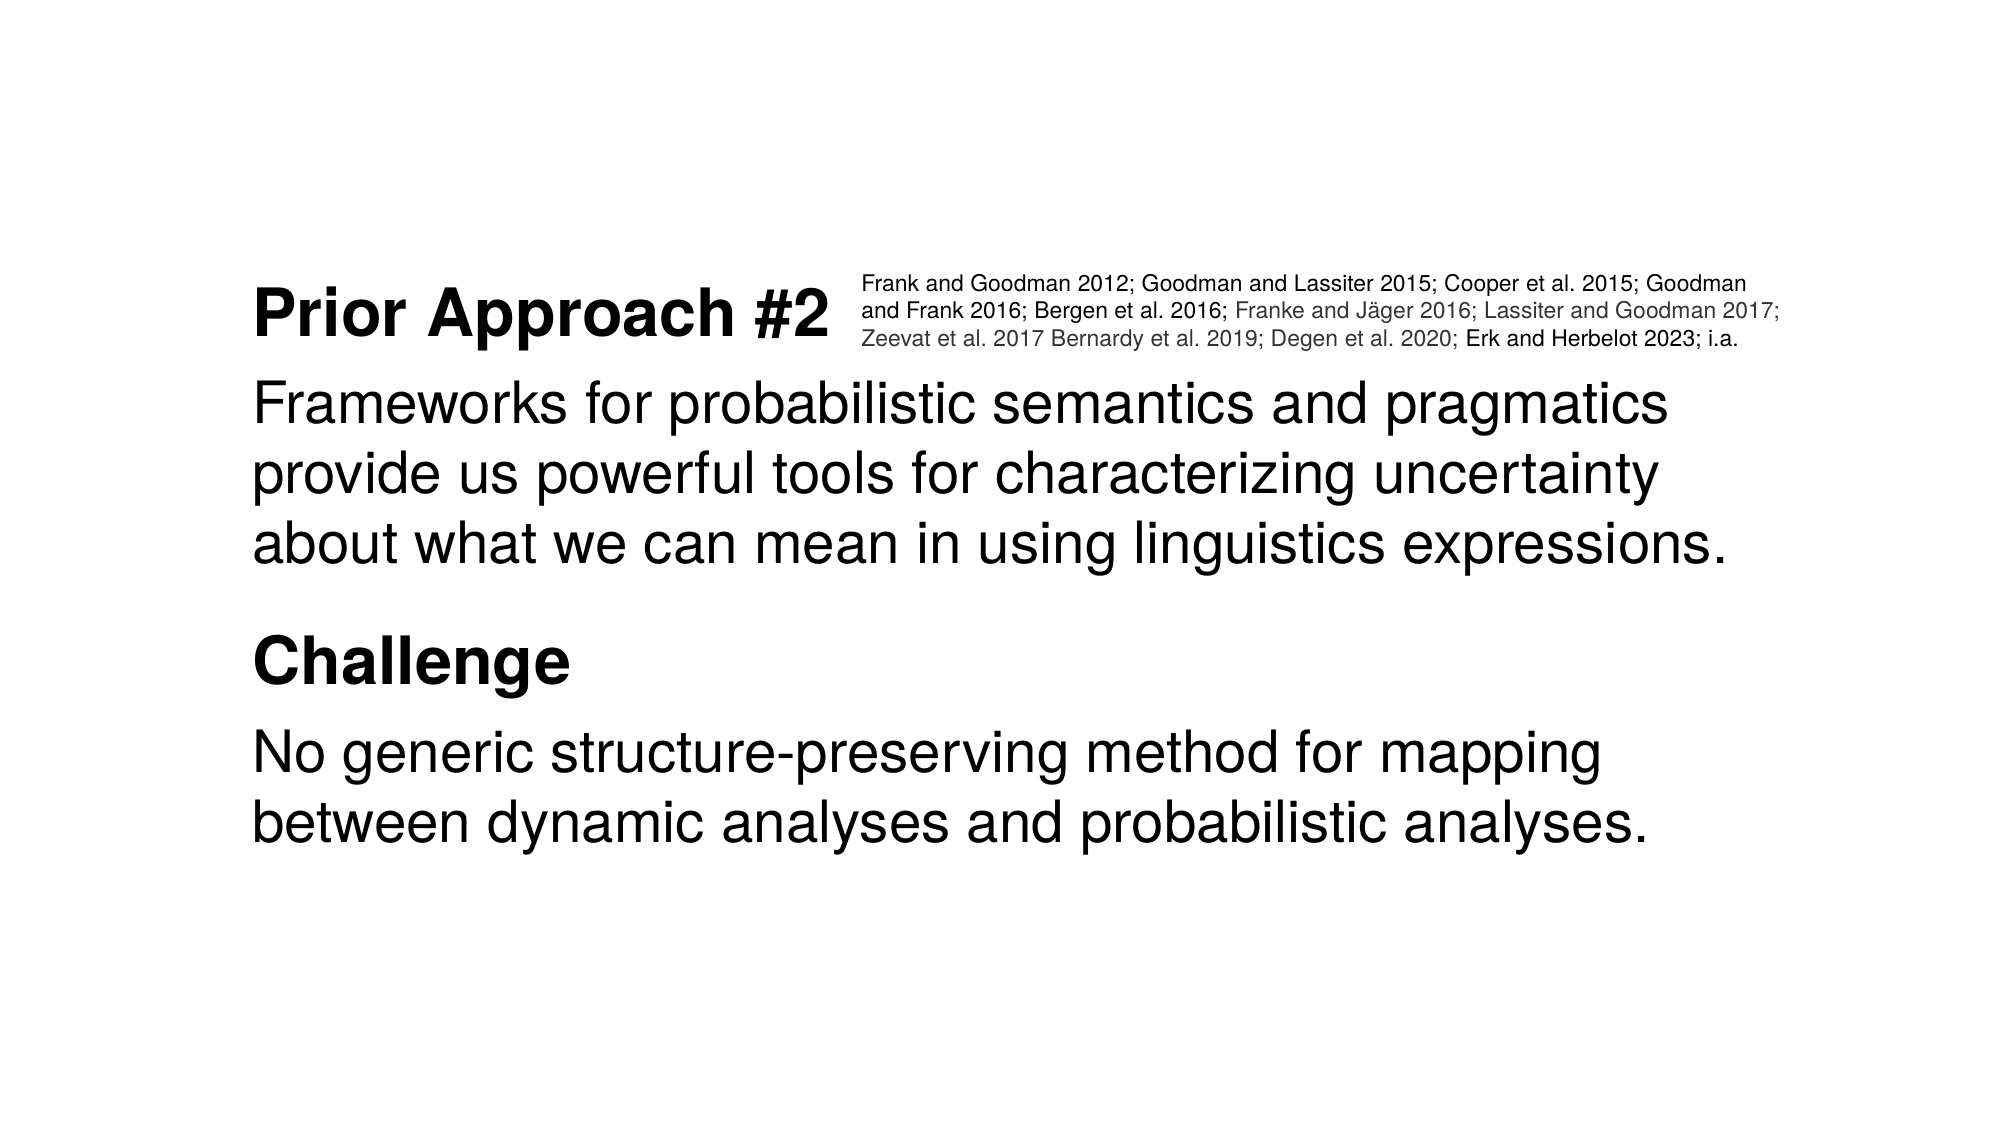

Frank and Goodman 2012; Goodman and Lassiter 2015; Cooper et al. 2015; Goodman and Frank 2016; Bergen et al. 2016; Franke and Jäger 2016; Lassiter and Goodman 2017; Zeevat et al. 2017 Bernardy et al. 2019; Degen et al. 2020; Erk and Herbelot 2023; i.a.
Prior Approach #2
Frameworks for probabilistic semantics and pragmatics provide us powerful tools for characterizing uncertainty about what we can mean in using linguistics expressions.
Challenge
No generic structure-preserving method for mapping between dynamic analyses and probabilistic analyses.